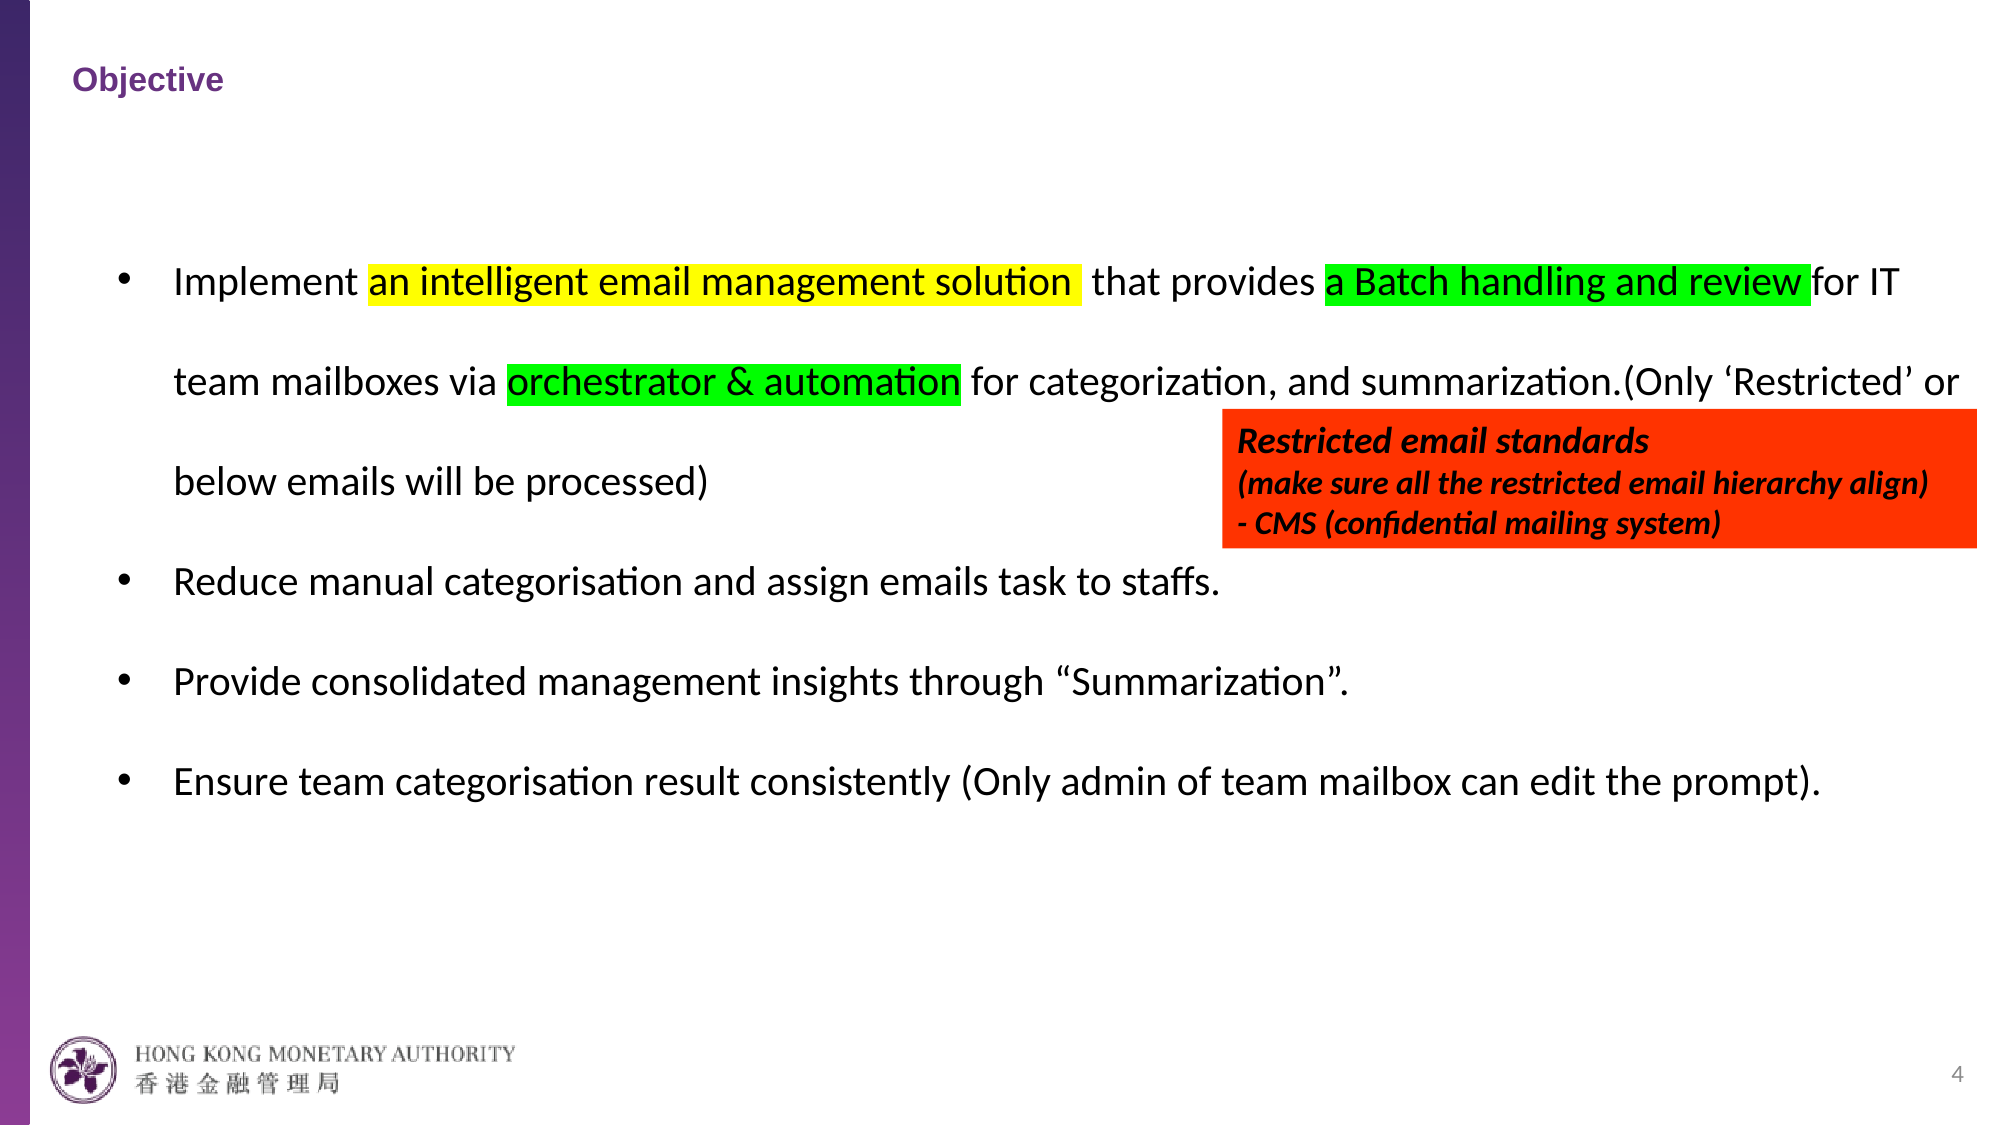

# Objective
Implement an intelligent email management solution  that provides a Batch handling and review for IT team mailboxes via orchestrator & automation for categorization, and summarization.(Only ‘Restricted’ or below emails will be processed)
Reduce manual categorisation and assign emails task to staffs.
Provide consolidated management insights through “Summarization”.
Ensure team categorisation result consistently (Only admin of team mailbox can edit the prompt).
Restricted email standards
(make sure all the restricted email hierarchy align)
- CMS (confidential mailing system)
4